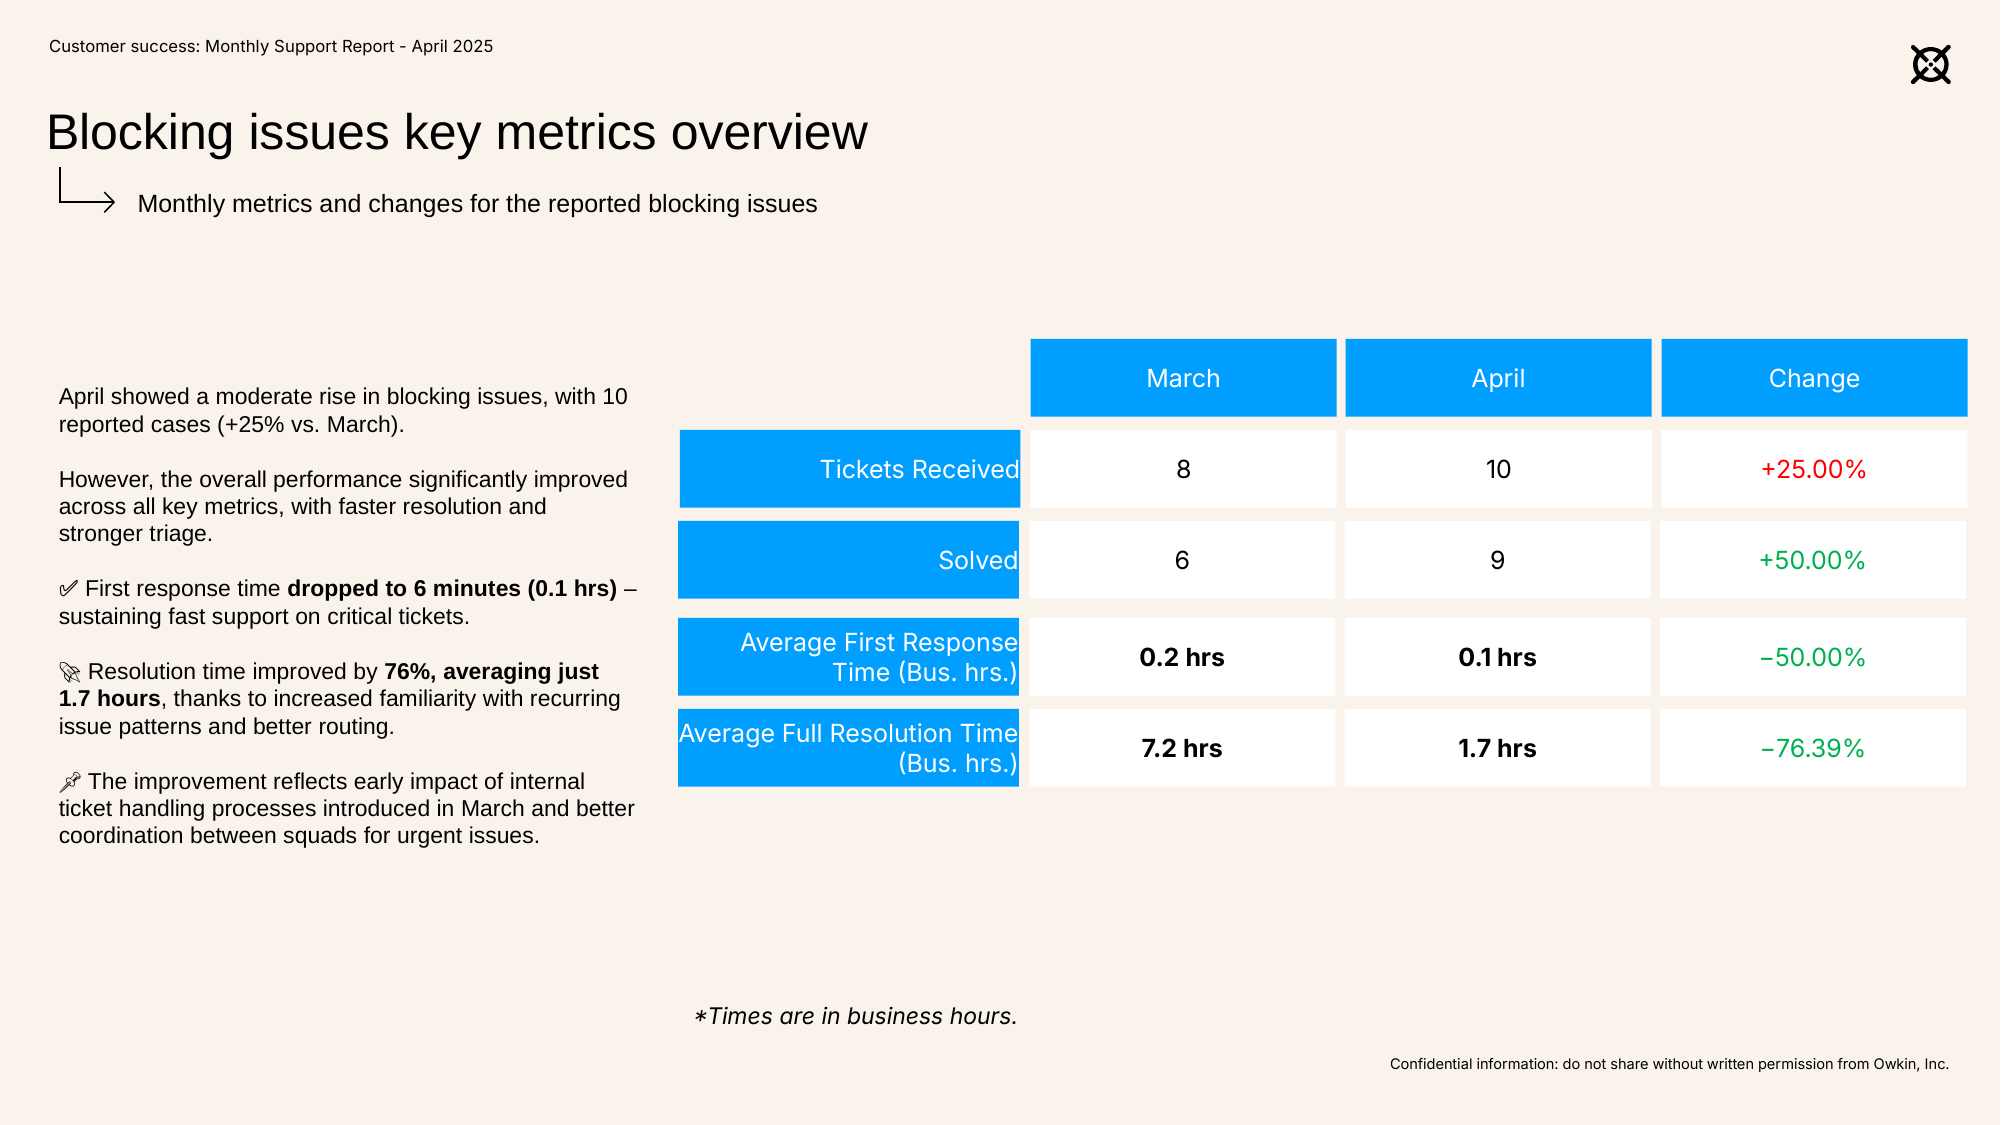

Customer success: Monthly Support Report - April 2025

# Blocking issues key metrics overview

Monthly metrics and changes for the reported blocking issues

March
April
Change
April showed a moderate rise in blocking issues, with 10 reported cases (+25% vs. March).

However, the overall performance significantly improved across all key metrics, with faster resolution and stronger triage.

✅ First response time dropped to 6 minutes (0.1 hrs) – sustaining fast support on critical tickets.

🚀 Resolution time improved by 76%, averaging just 1.7 hours, thanks to increased familiarity with recurring issue patterns and better routing.

📌 The improvement reflects early impact of internal ticket handling processes introduced in March and better coordination between squads for urgent issues.
Tickets Received
8
10
+25.00%
Solved
6
9
+50.00%
Average First Response Time (Bus. hrs.)
0.2 hrs
0.1 hrs
−50.00%
Average Full Resolution Time (Bus. hrs.)
7.2 hrs
1.7 hrs
−76.39%
*Times are in business hours.